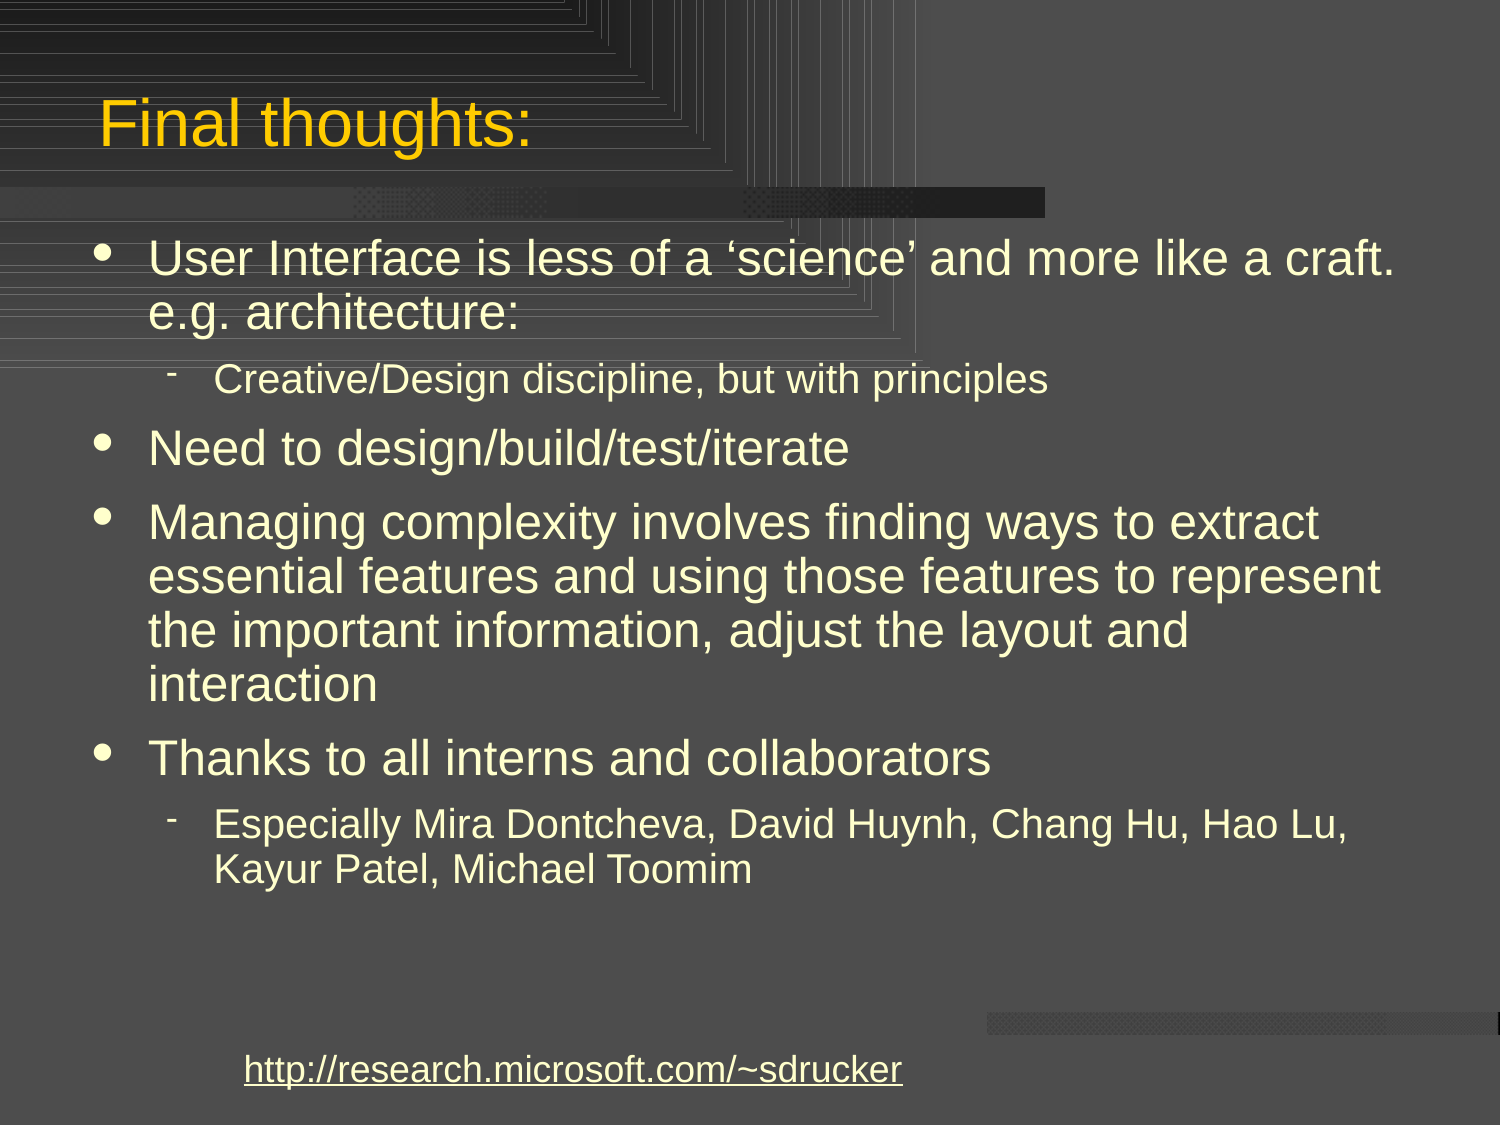

# Final thoughts:
User Interface is less of a ‘science’ and more like a craft. e.g. architecture:
Creative/Design discipline, but with principles
Need to design/build/test/iterate
Managing complexity involves finding ways to extract essential features and using those features to represent the important information, adjust the layout and interaction
Thanks to all interns and collaborators
Especially Mira Dontcheva, David Huynh, Chang Hu, Hao Lu, Kayur Patel, Michael Toomim
http://research.microsoft.com/~sdrucker